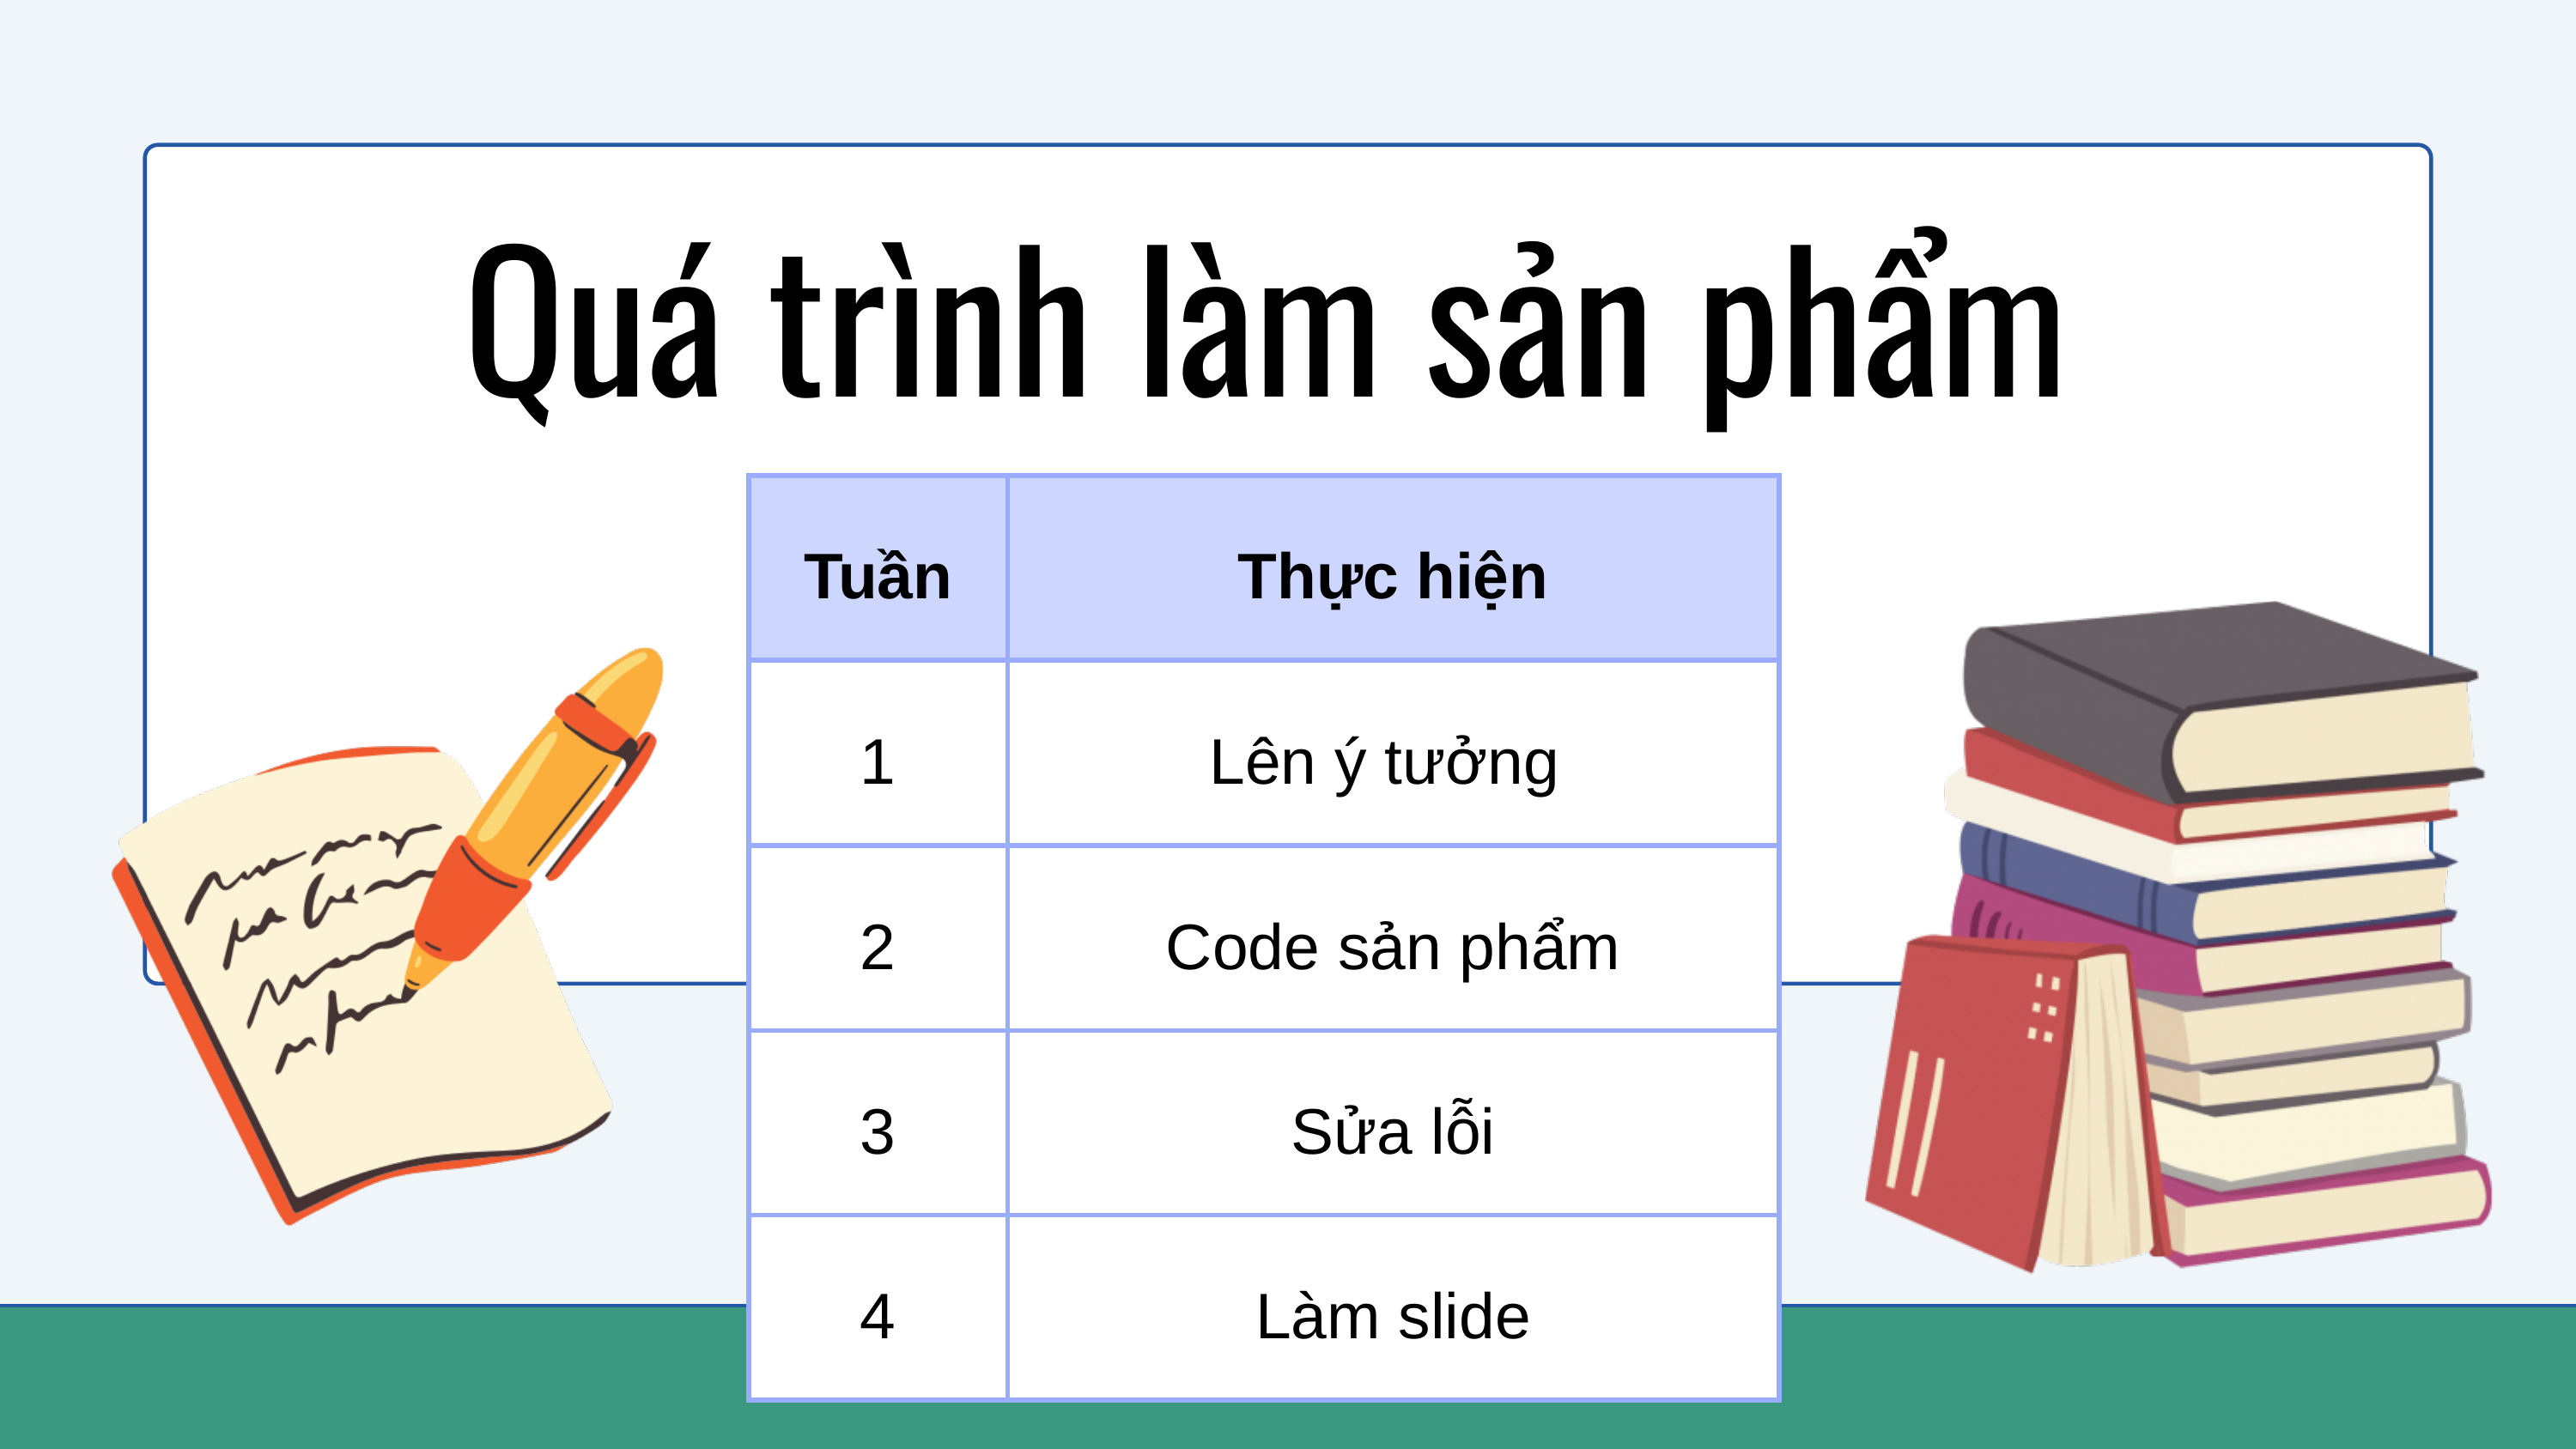

Quá trình làm sản phẩm
| Tuần | Thực hiện |
| --- | --- |
| 1 | Lên ý tưởng |
| 2 | Code sản phẩm |
| 3 | Sửa lỗi |
| 4 | Làm slide |